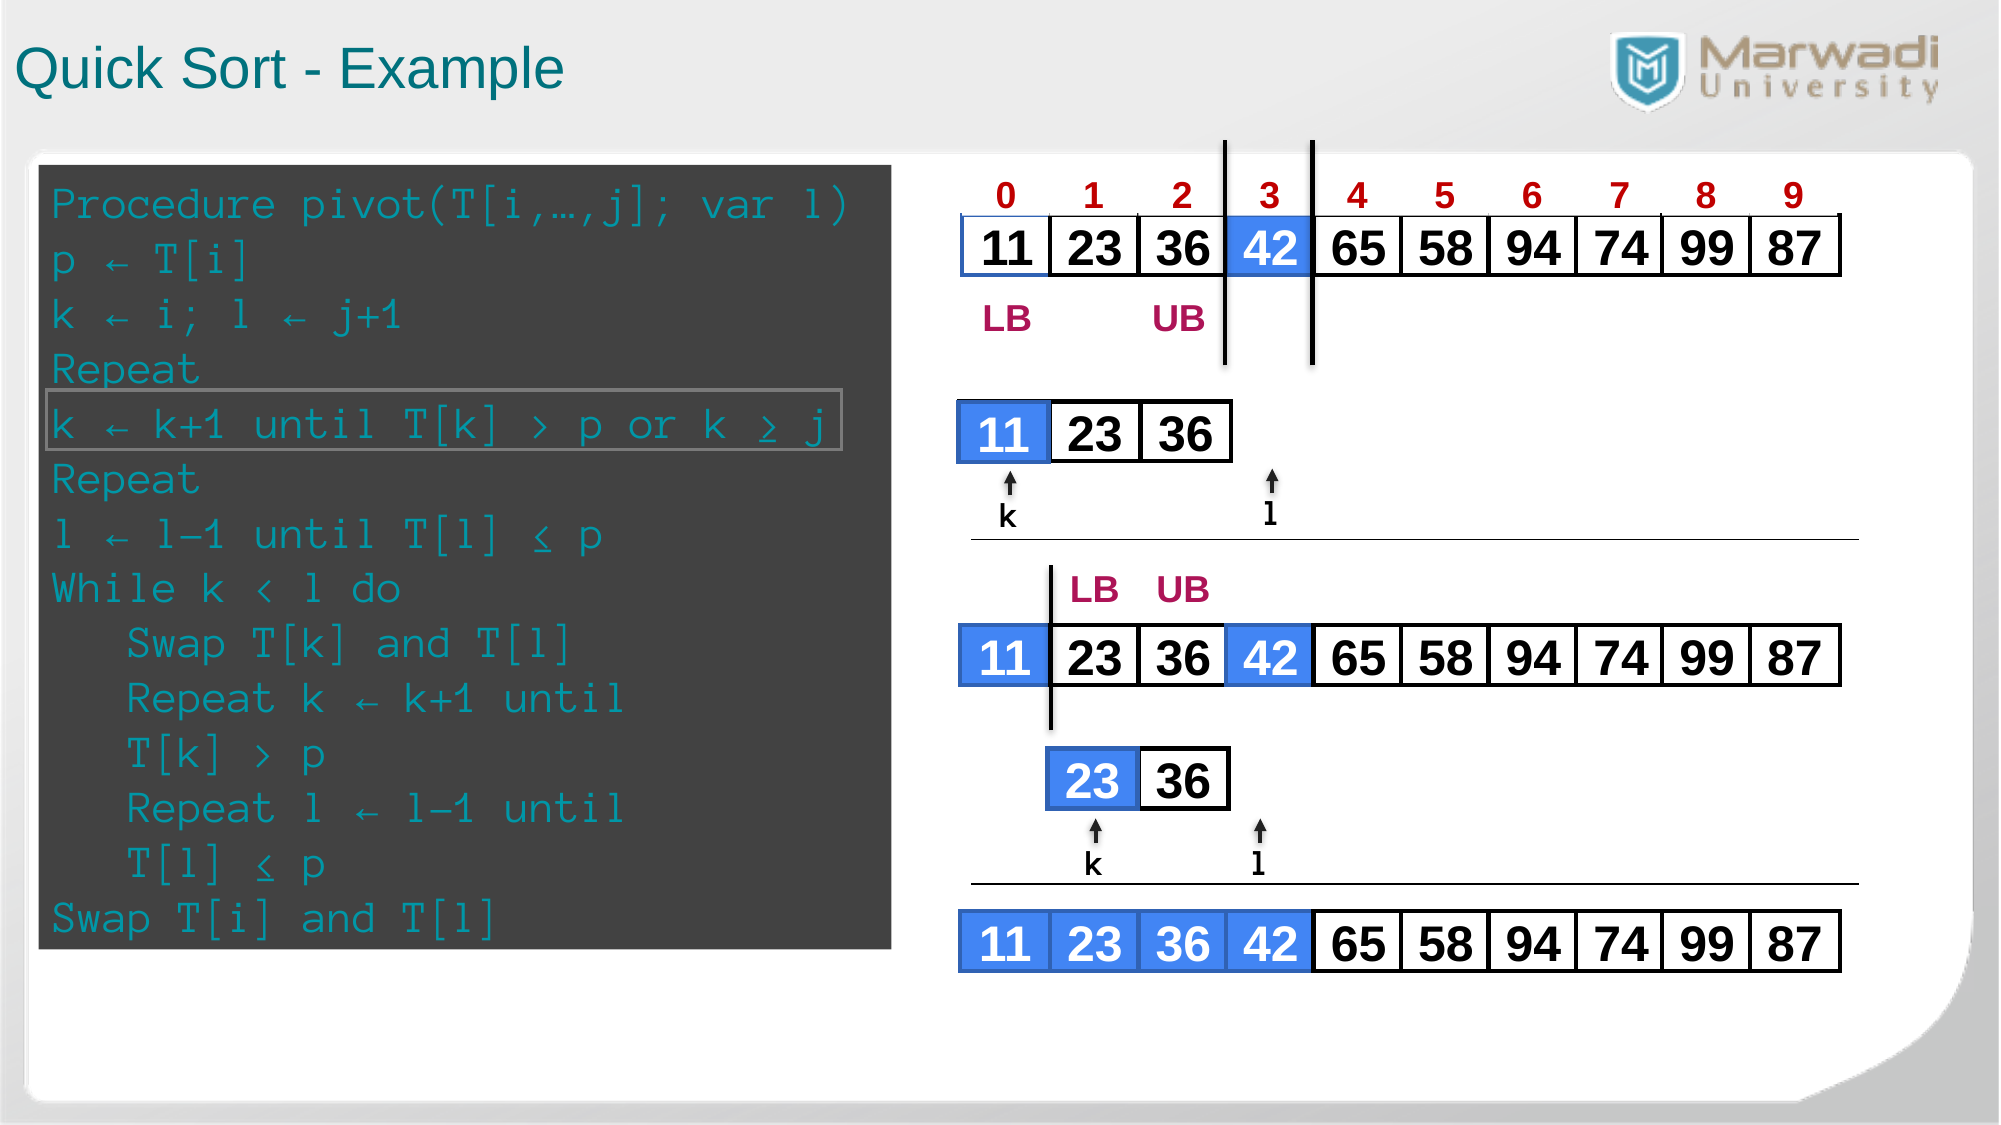

Quick Sort - Example
Procedure pivot(T[i,…,j]; var l)
p ← T[i]
k ← i; l ← j+1
Repeat
k ← k+1 until T[k] > p or k ≥ j
Repeat
l ← l-1 until T[l] ≤ p
While k < l do
   Swap T[k] and T[l]
   Repeat k ← k+1 until
   T[k] > p
   Repeat l ← l-1 until
   T[l] ≤ p
Swap T[i] and T[l]
0
1
2
3
4
5
6
7
8
9
11
23
36
42
65
58
94
74
99
87
LB
UB

11
23
36
11
l
k
UB
LB
11
23
36
42
65
58
94
74
99
87
23
36
23
k
l
11
23
36
42
65
58
94
74
99
87